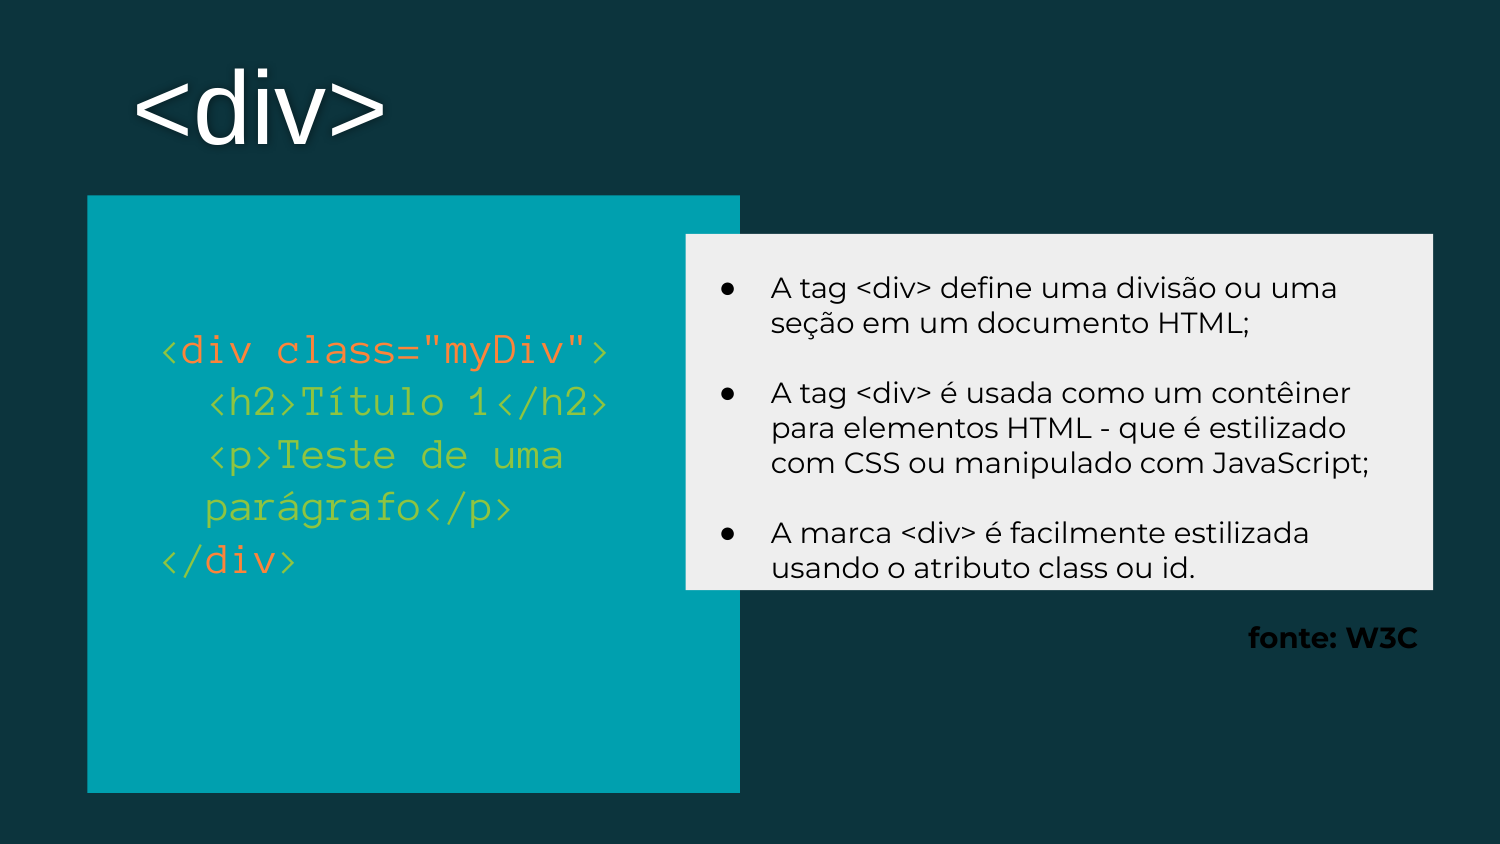

<div>

A tag <div> define uma divisão ou uma seção em um documento HTML;

A tag <div> é usada como um contêiner para elementos HTML - que é estilizado com CSS ou manipulado com JavaScript;

A marca <div> é facilmente estilizada usando o atributo class ou id.
<div class="myDiv">
  <h2>Título 1</h2>
  <p>Teste de uma
  parágrafo</p>
</div>

fonte: W3C